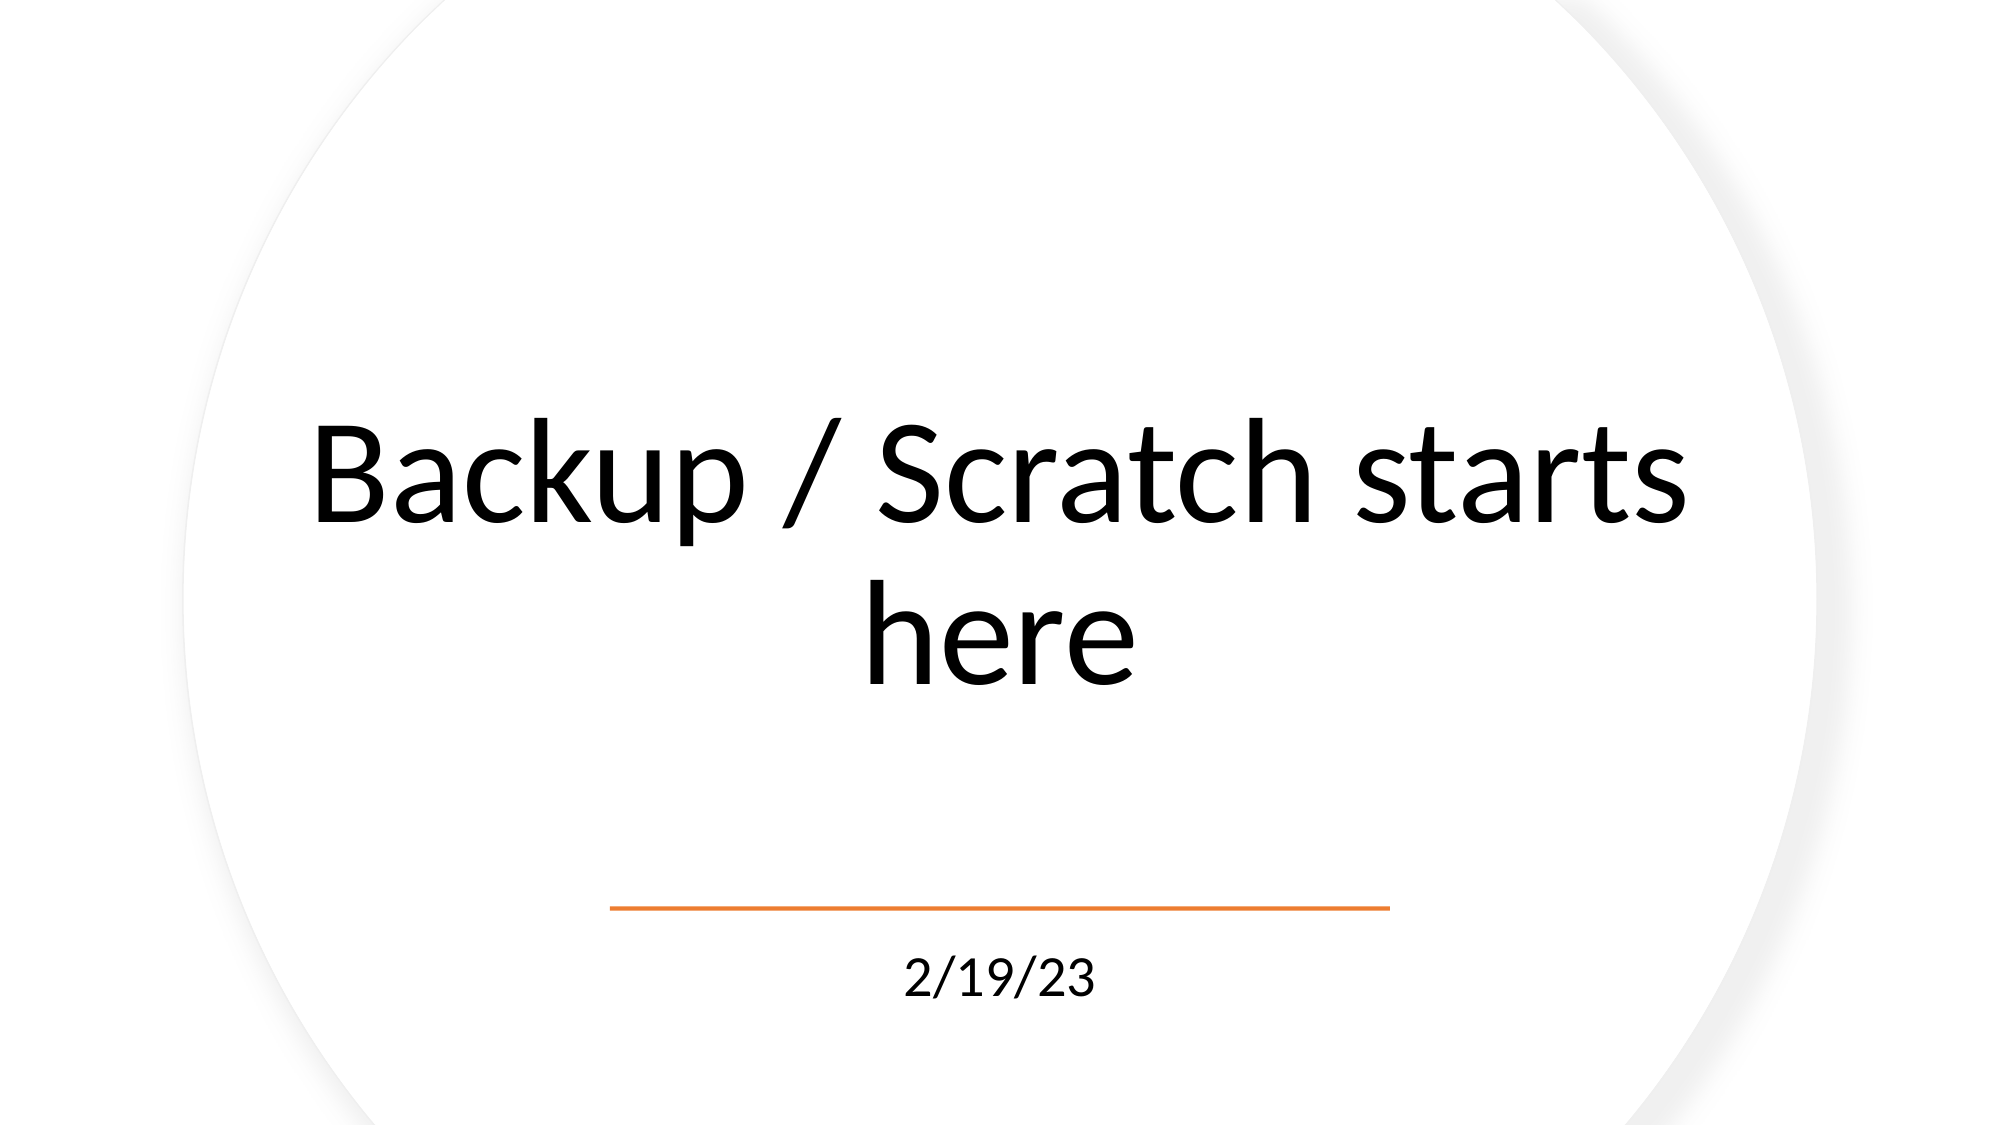

# Backup / Scratch starts here

2/19/23